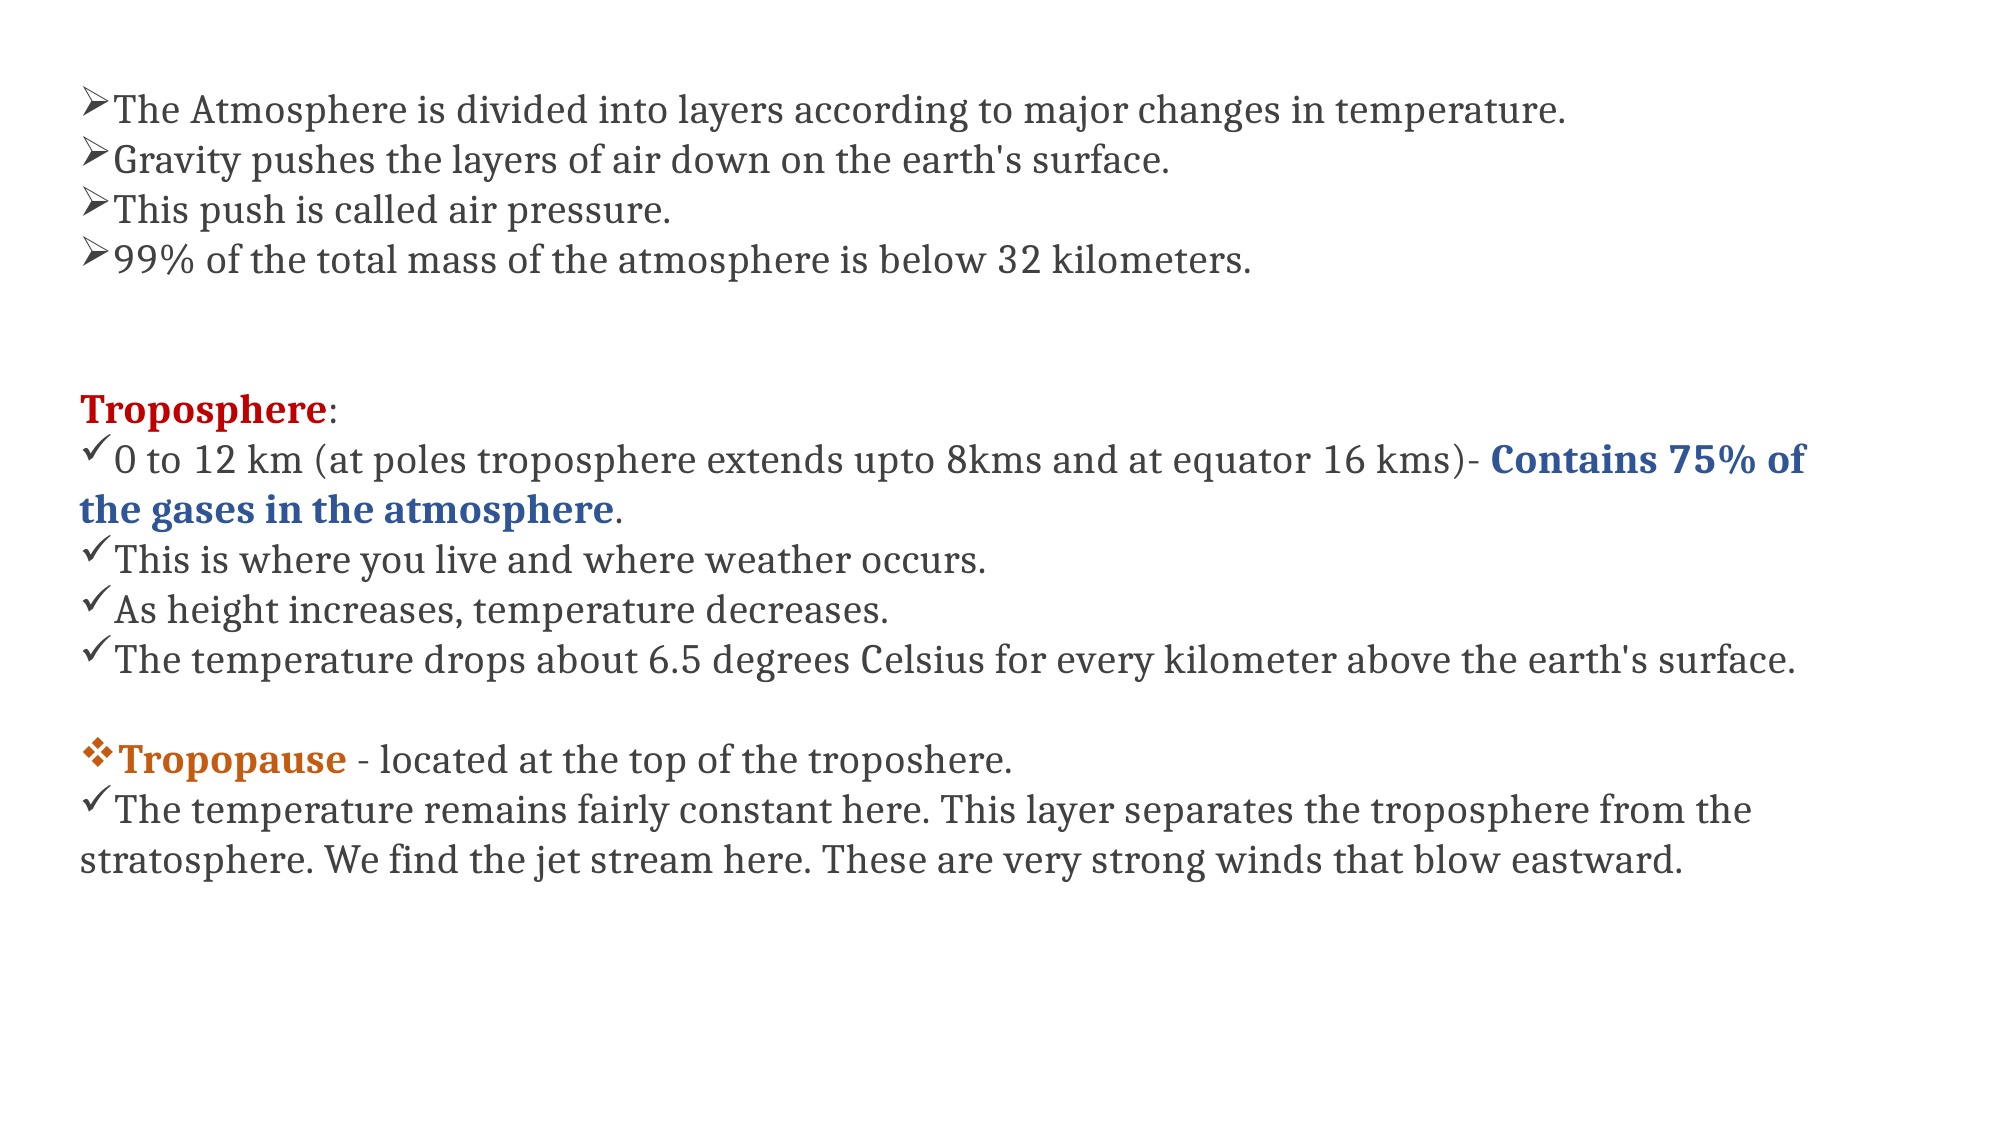

The Atmosphere is divided into layers according to major changes in temperature.
Gravity pushes the layers of air down on the earth's surface.
This push is called air pressure.
99% of the total mass of the atmosphere is below 32 kilometers.

Troposphere:
0 to 12 km (at poles troposphere extends upto 8kms and at equator 16 kms)- Contains 75% of the gases in the atmosphere.
This is where you live and where weather occurs.
As height increases, temperature decreases.
The temperature drops about 6.5 degrees Celsius for every kilometer above the earth's surface.

Tropopause - located at the top of the troposhere.
The temperature remains fairly constant here. This layer separates the troposphere from the stratosphere. We find the jet stream here. These are very strong winds that blow eastward.